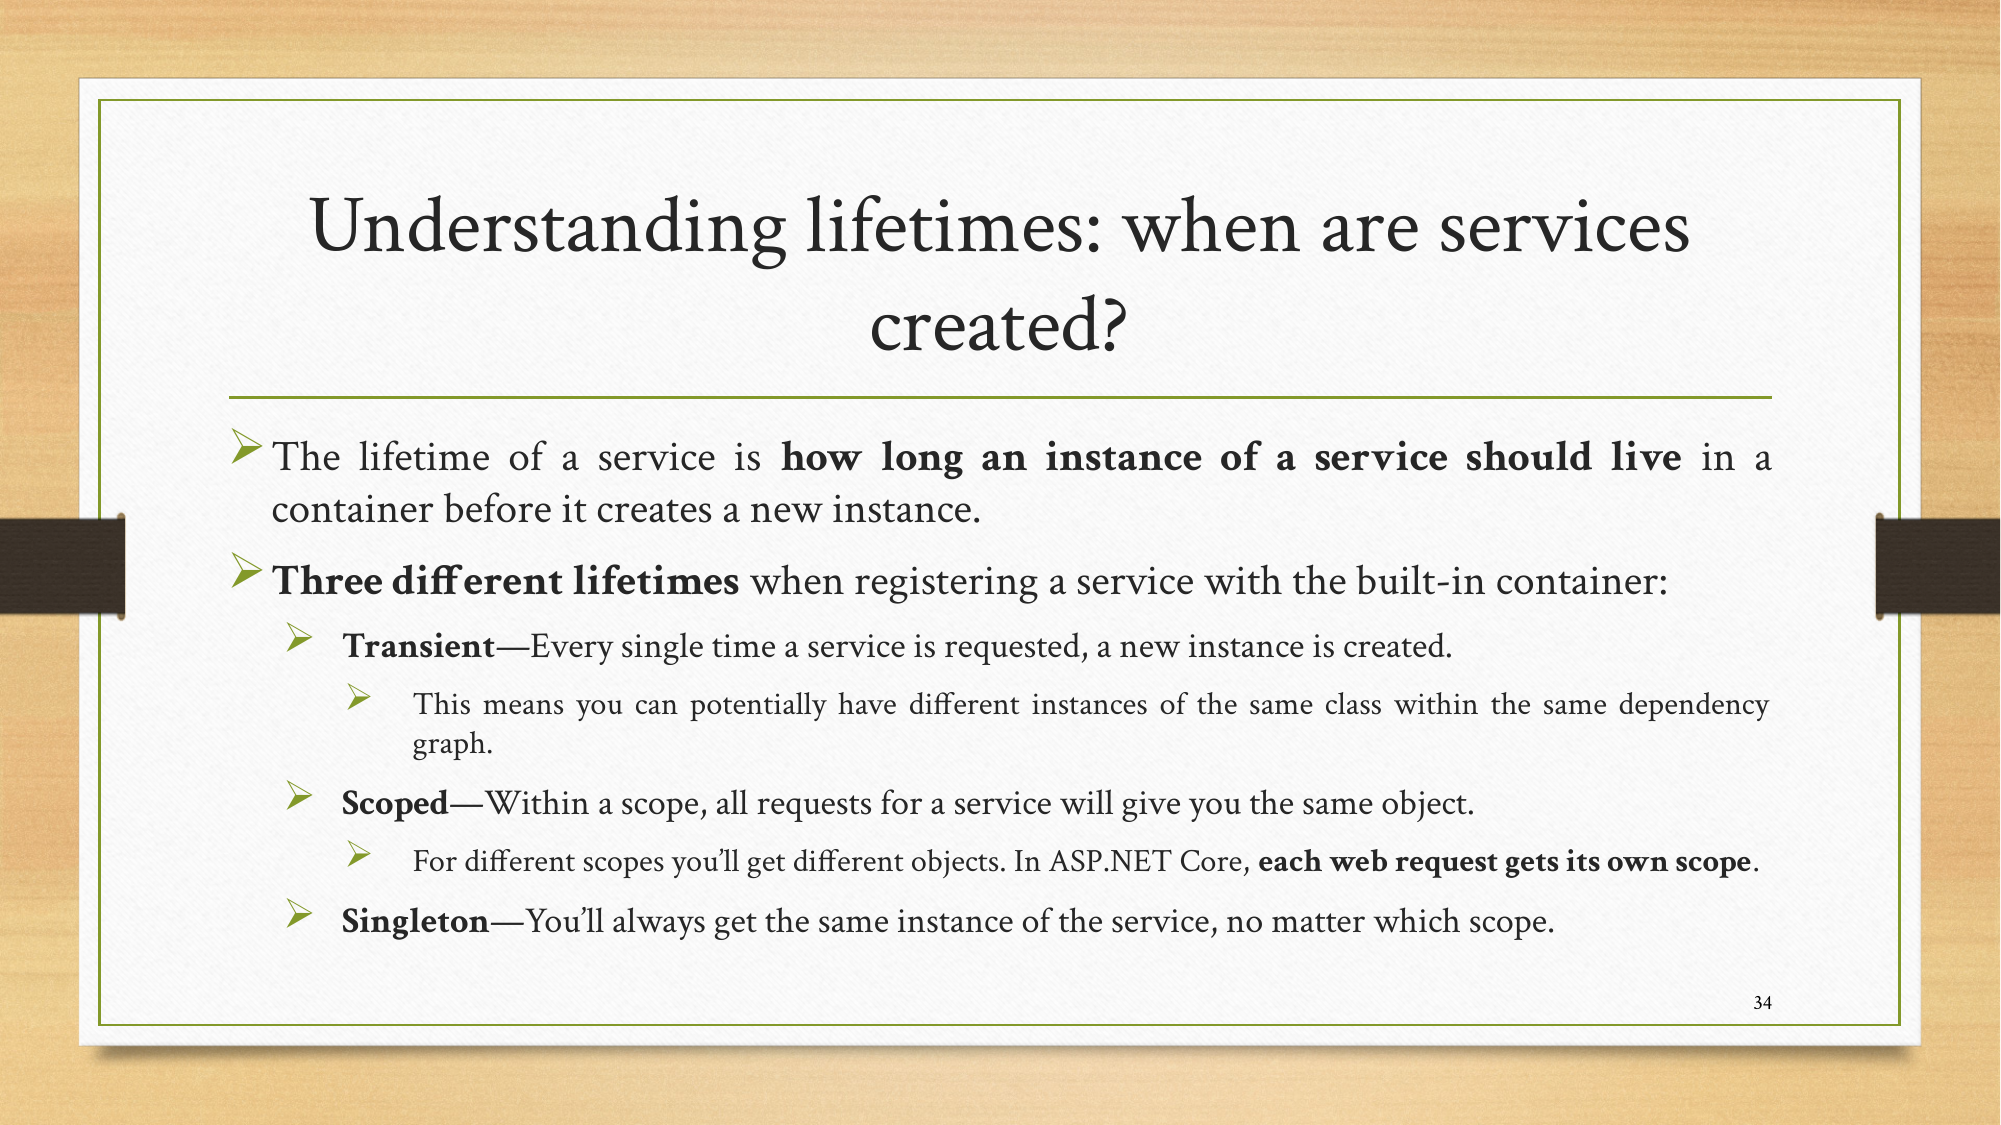

# Understanding lifetimes: when are services created?
The lifetime of a service is how long an instance of a service should live in a container before it creates a new instance.
Three different lifetimes when registering a service with the built-in container:
Transient—Every single time a service is requested, a new instance is created.
This means you can potentially have different instances of the same class within the same dependency graph.
Scoped—Within a scope, all requests for a service will give you the same object.
For different scopes you’ll get different objects. In ASP.NET Core, each web request gets its own scope.
Singleton—You’ll always get the same instance of the service, no matter which scope.
34